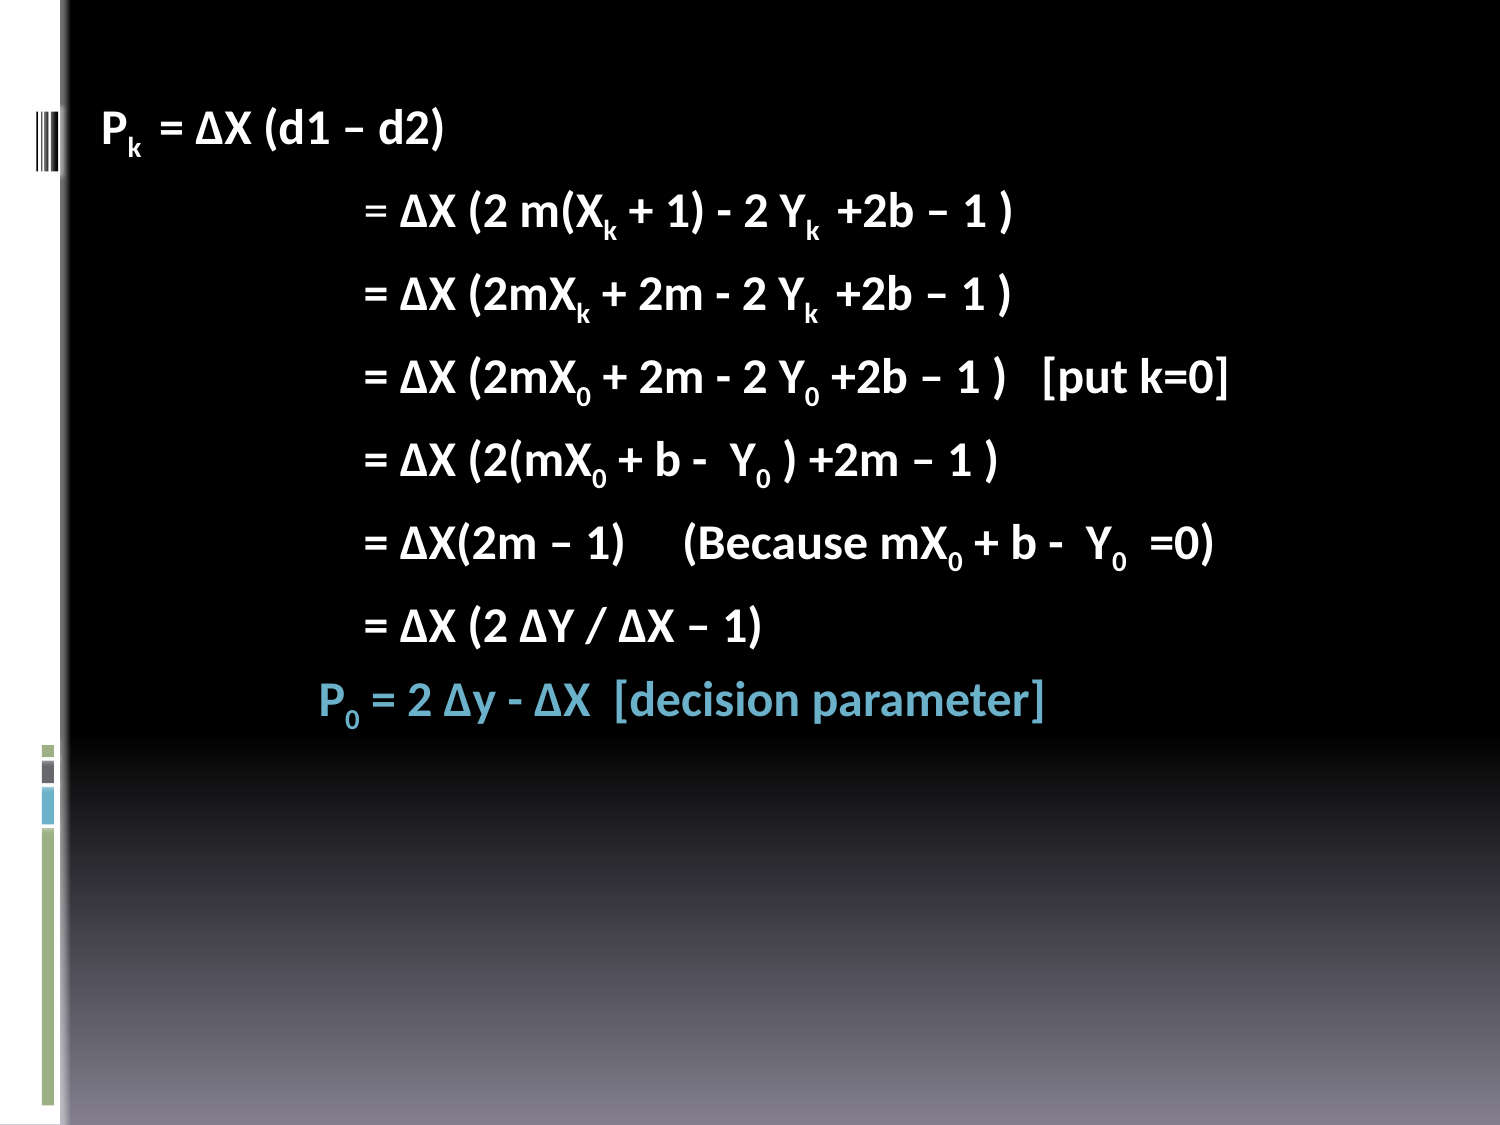

Pk  = ∆X (d1 – d2)
		     = ∆X (2 m(Xk + 1) - 2 Yk  +2b – 1 )
		     = ∆X (2mXk + 2m - 2 Yk  +2b – 1 )
		     = ∆X (2mX0 + 2m - 2 Y0 +2b – 1 )   [put k=0]
		     = ∆X (2(mX0 + b -  Y0 ) +2m – 1 )
		     = ∆X(2m – 1)     (Because mX0 + b -  Y0  =0)
		     = ∆X (2 ∆Y / ∆X – 1)
		 P0 = 2 ∆y - ∆X  [decision parameter]